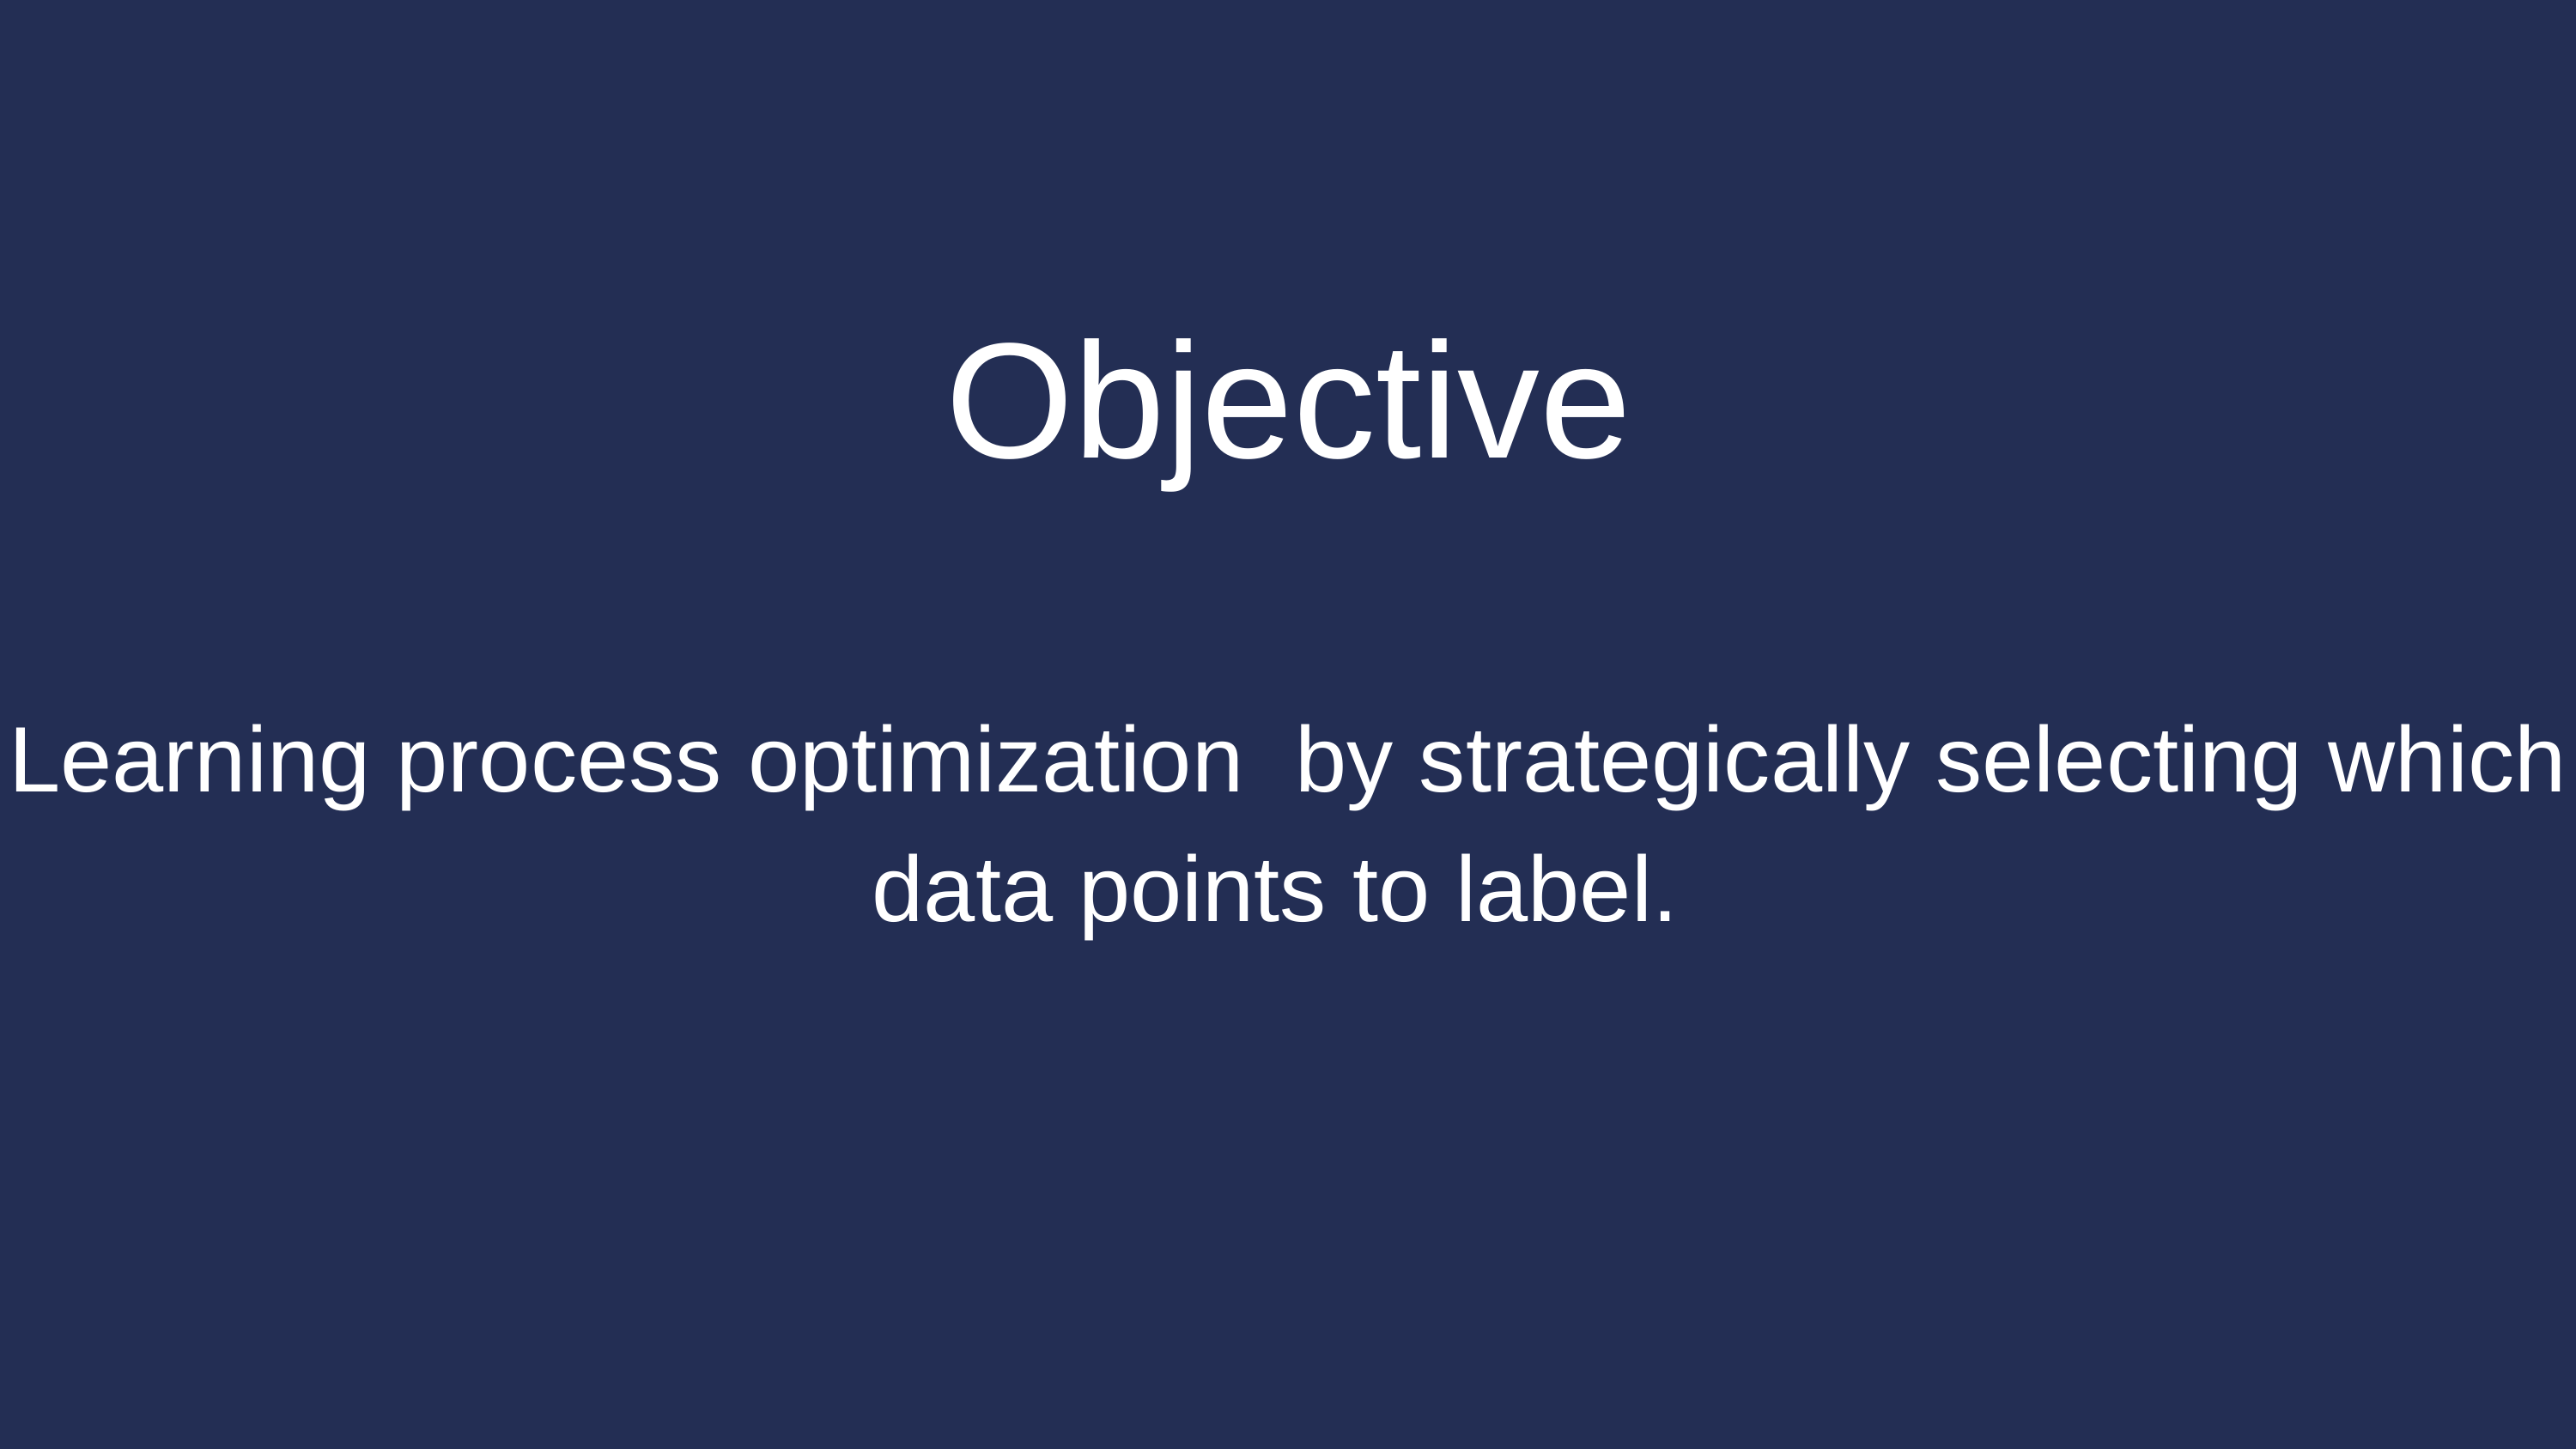

Objective
Learning process optimization  by strategically selecting which data points to label.